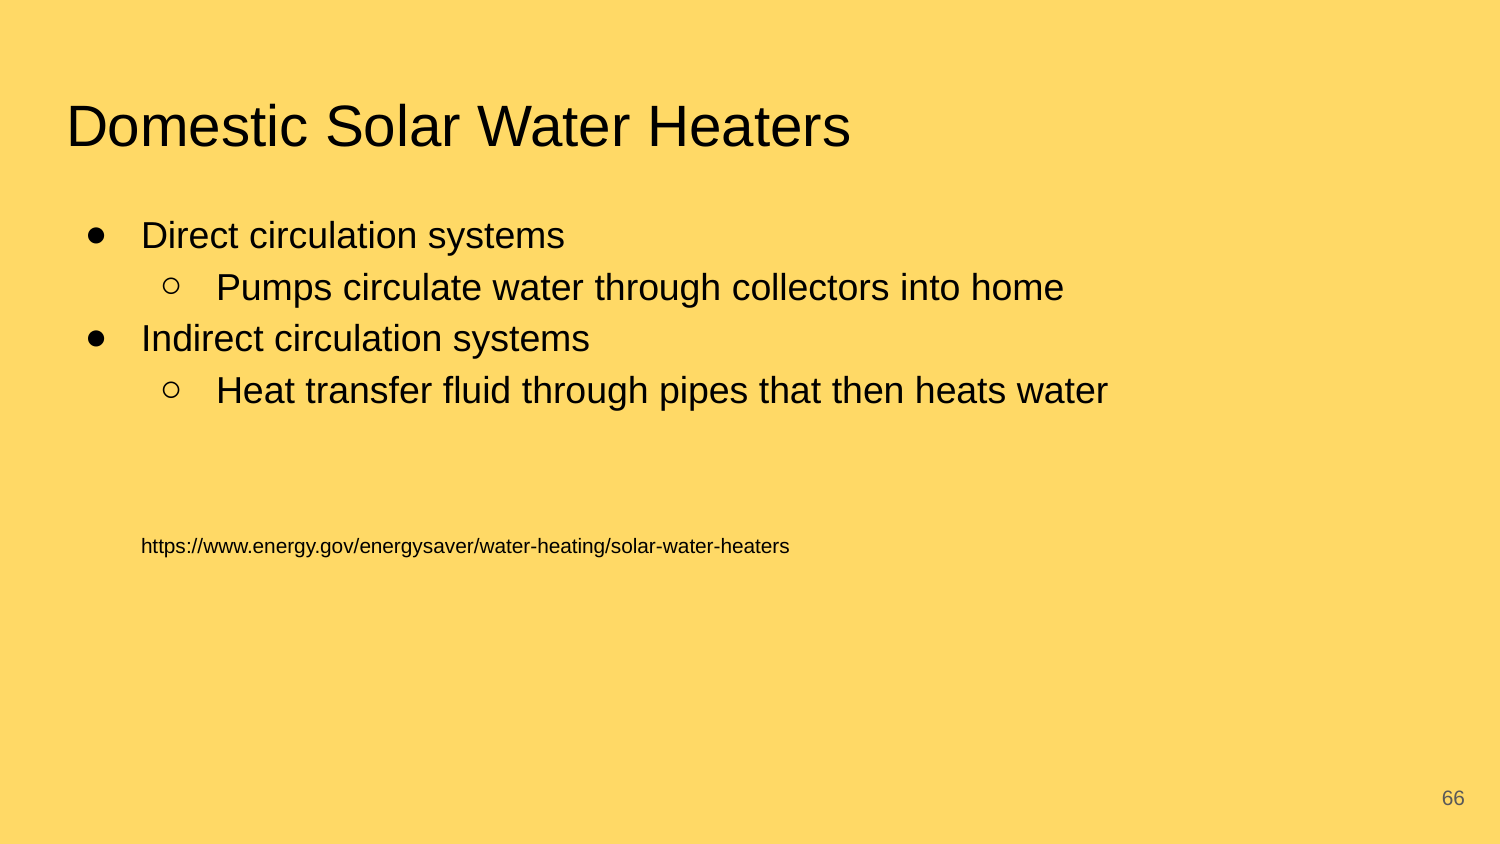

# Domestic Solar Water Heaters
Direct circulation systems
Pumps circulate water through collectors into home
Indirect circulation systems
Heat transfer fluid through pipes that then heats water

https://www.energy.gov/energysaver/water-heating/solar-water-heaters

66